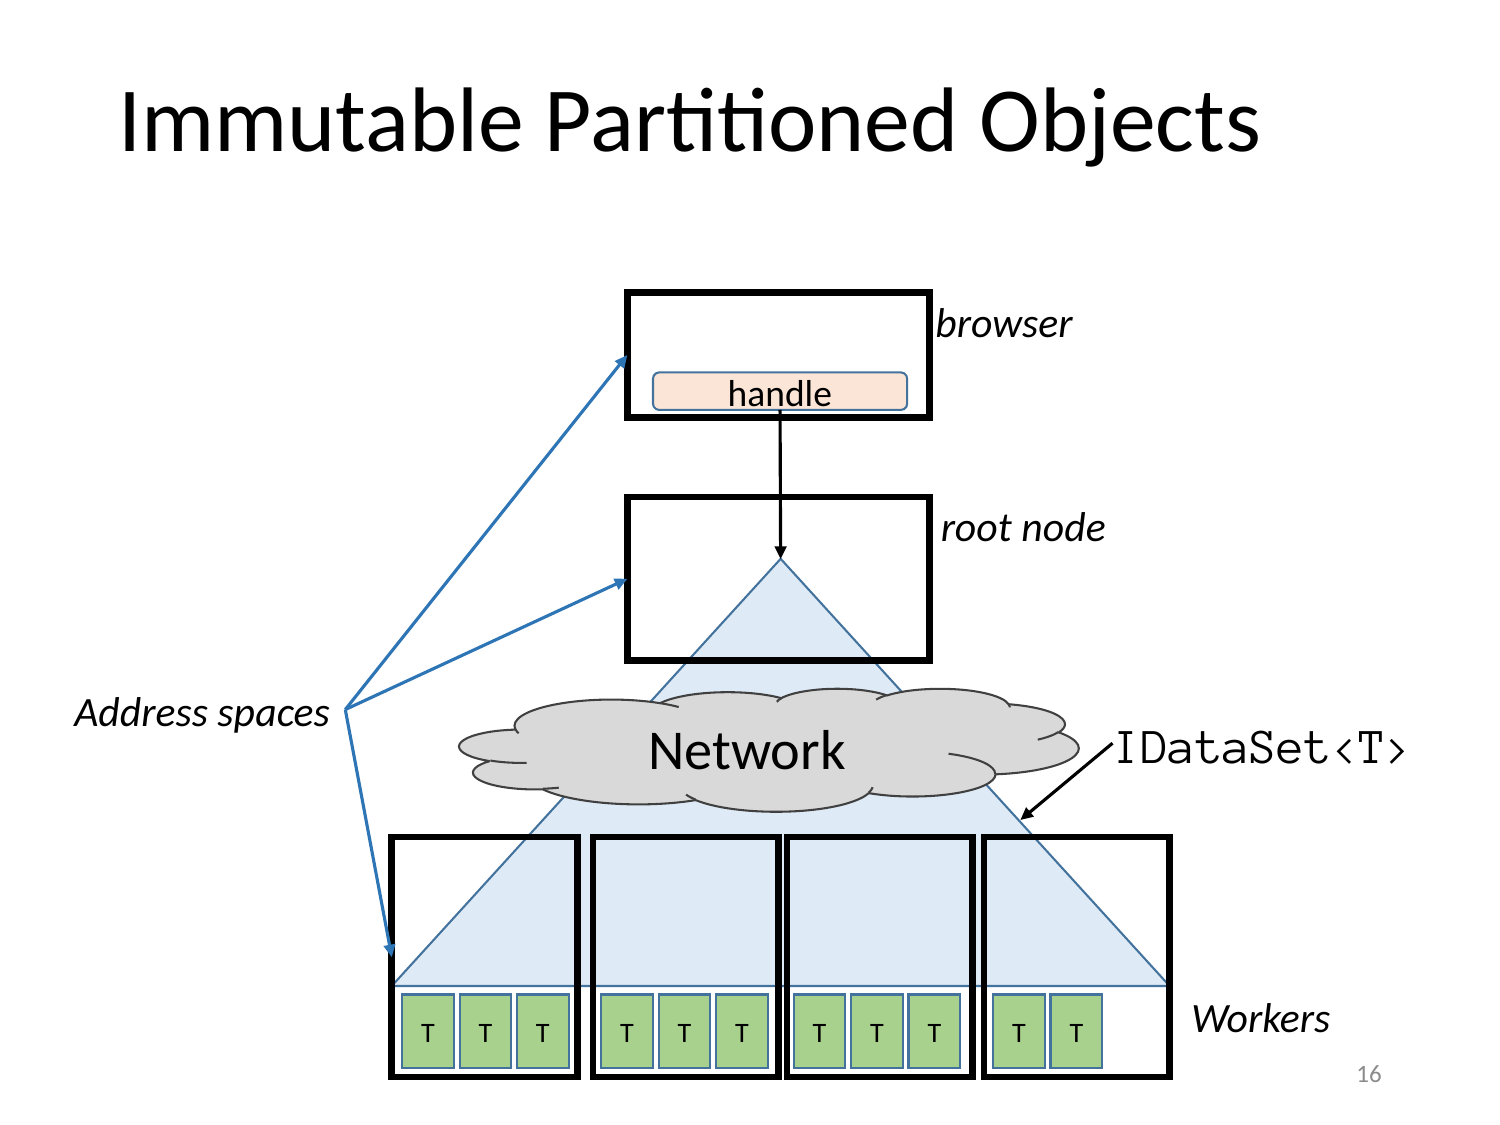

# Immutable Partitioned Objects
browser

handle
root node

Address spaces
Network
IDataSet<T>

Workers
T
T
T
T
T
T
T
T
T
T
T
16